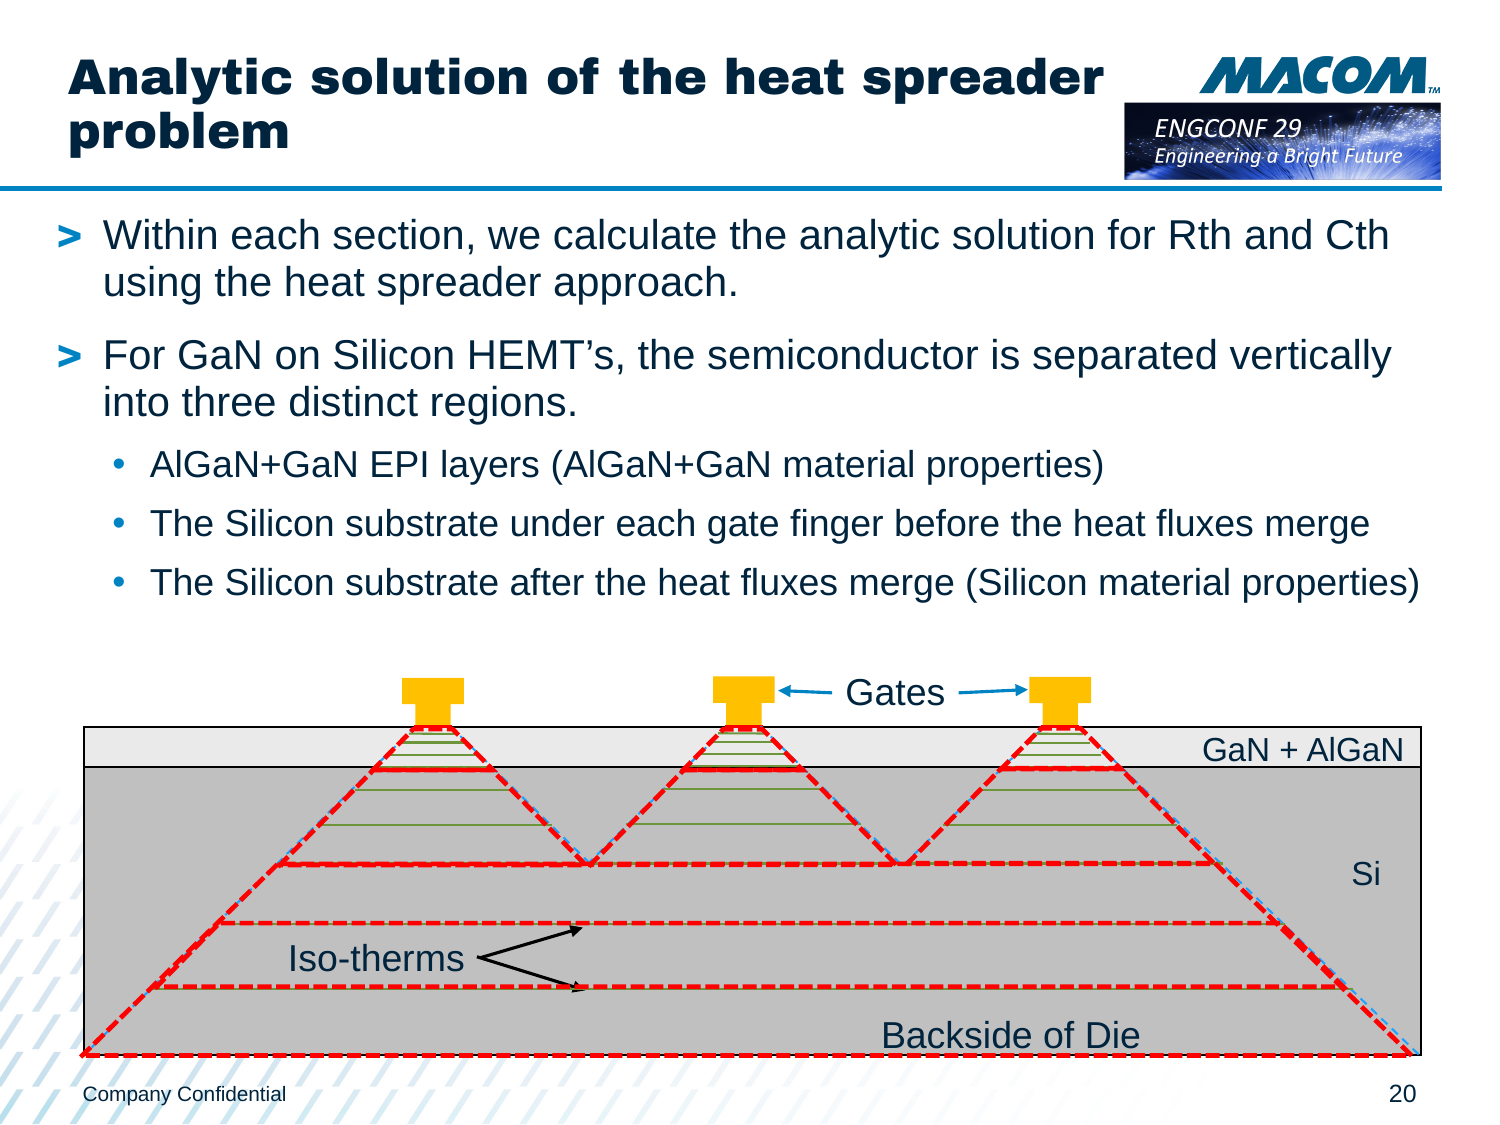

# Analytic solution of the heat spreader problem
Within each section, we calculate the analytic solution for Rth and Cth using the heat spreader approach.
For GaN on Silicon HEMT’s, the semiconductor is separated vertically into three distinct regions.
AlGaN+GaN EPI layers (AlGaN+GaN material properties)
The Silicon substrate under each gate finger before the heat fluxes merge
The Silicon substrate after the heat fluxes merge (Silicon material properties)
Gates

GaN + AlGaN

Iso-therms
Si
Backside of Die